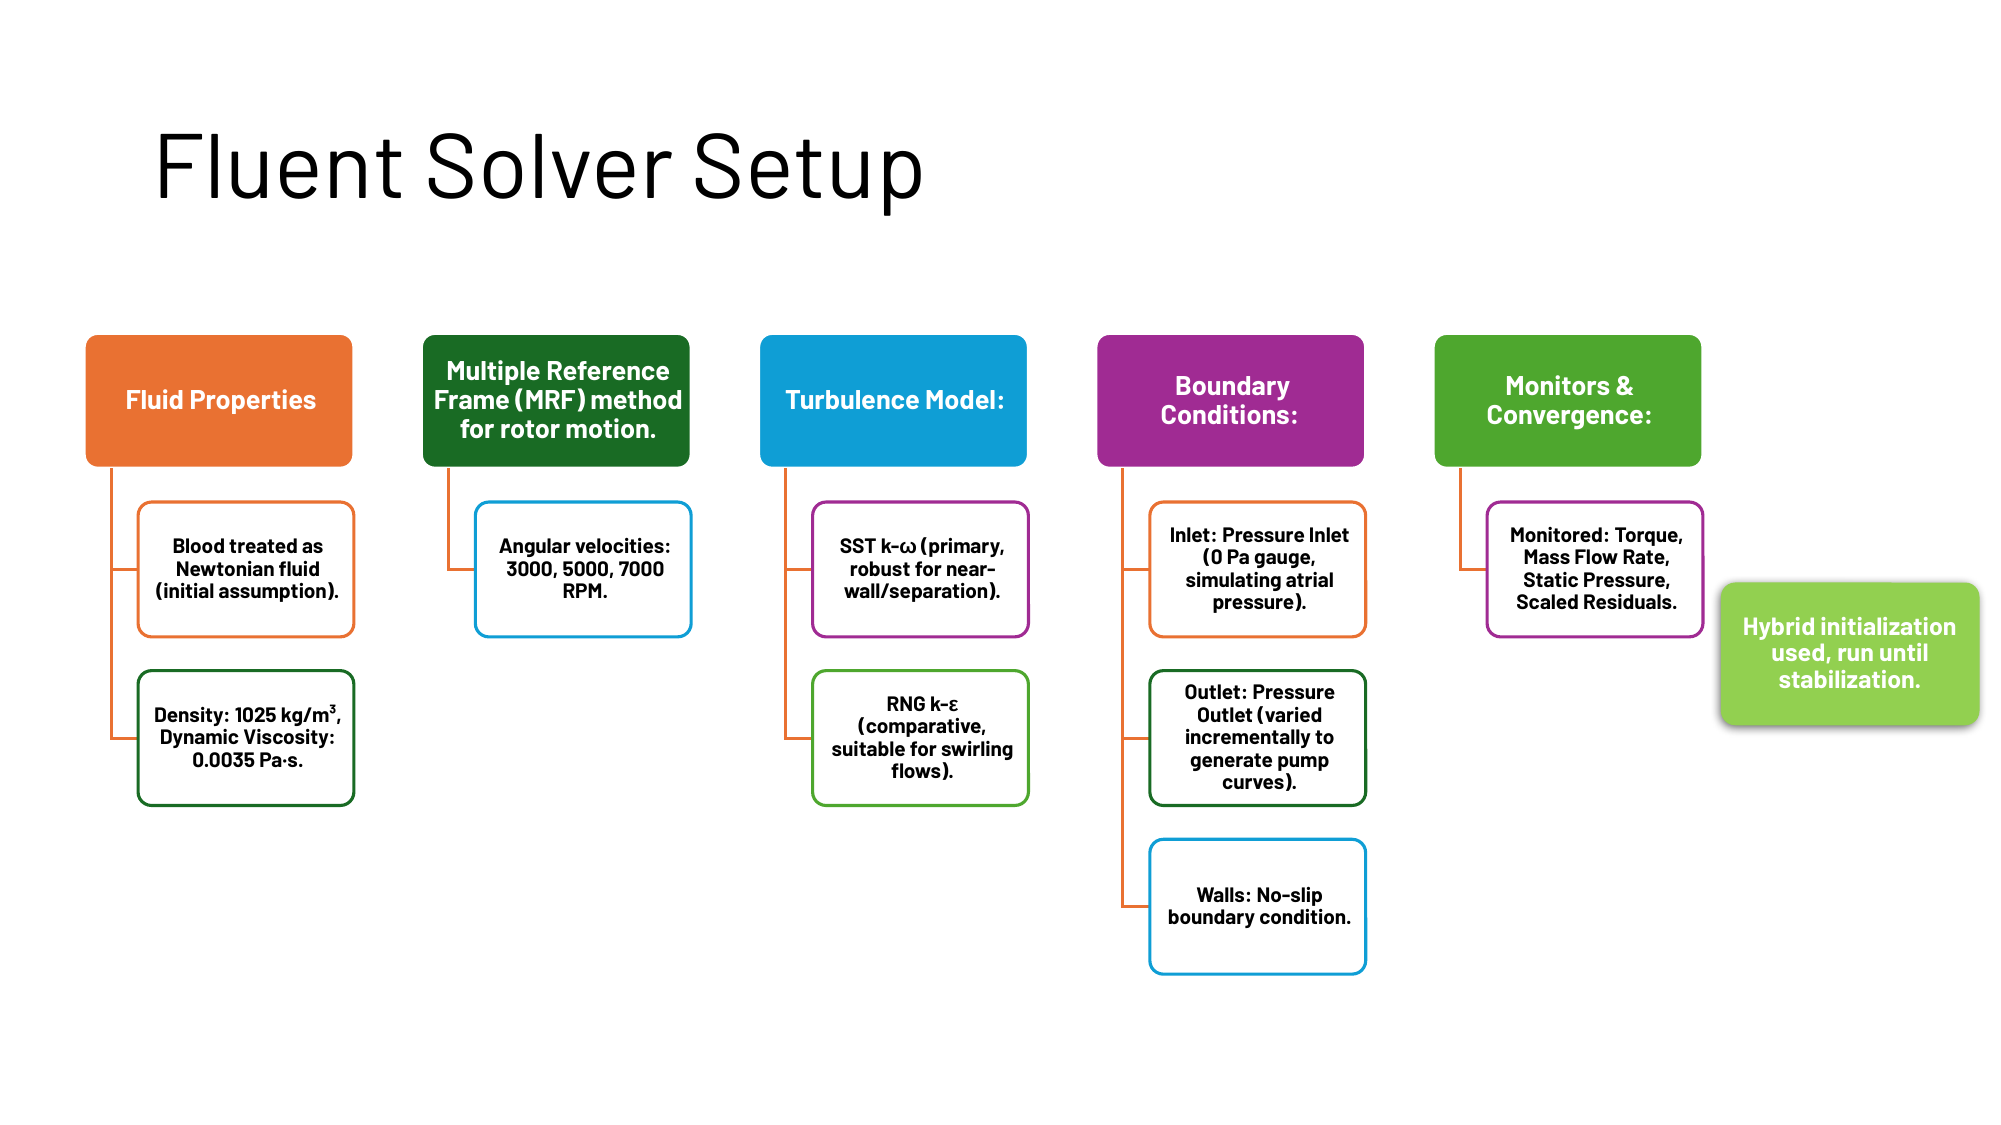

# Fluent Solver Setup
Fluid Properties
Blood treated as Newtonian fluid (initial assumption).
Density: 1025 kg/m³, Dynamic Viscosity: 0.0035 Pa·s.
Multiple Reference Frame (MRF) method for rotor motion.
Angular velocities: 3000, 5000, 7000 RPM.
Turbulence Model:
SST k-ω (primary, robust for near-wall/separation).
RNG k-ε (comparative, suitable for swirling flows).
Boundary Conditions:
Inlet: Pressure Inlet (0 Pa gauge, simulating atrial pressure).
Outlet: Pressure Outlet (varied incrementally to generate pump curves).
Walls: No-slip boundary condition.
Monitors & Convergence:
Monitored: Torque, Mass Flow Rate, Static Pressure, Scaled Residuals.
Hybrid initialization used, run until stabilization.